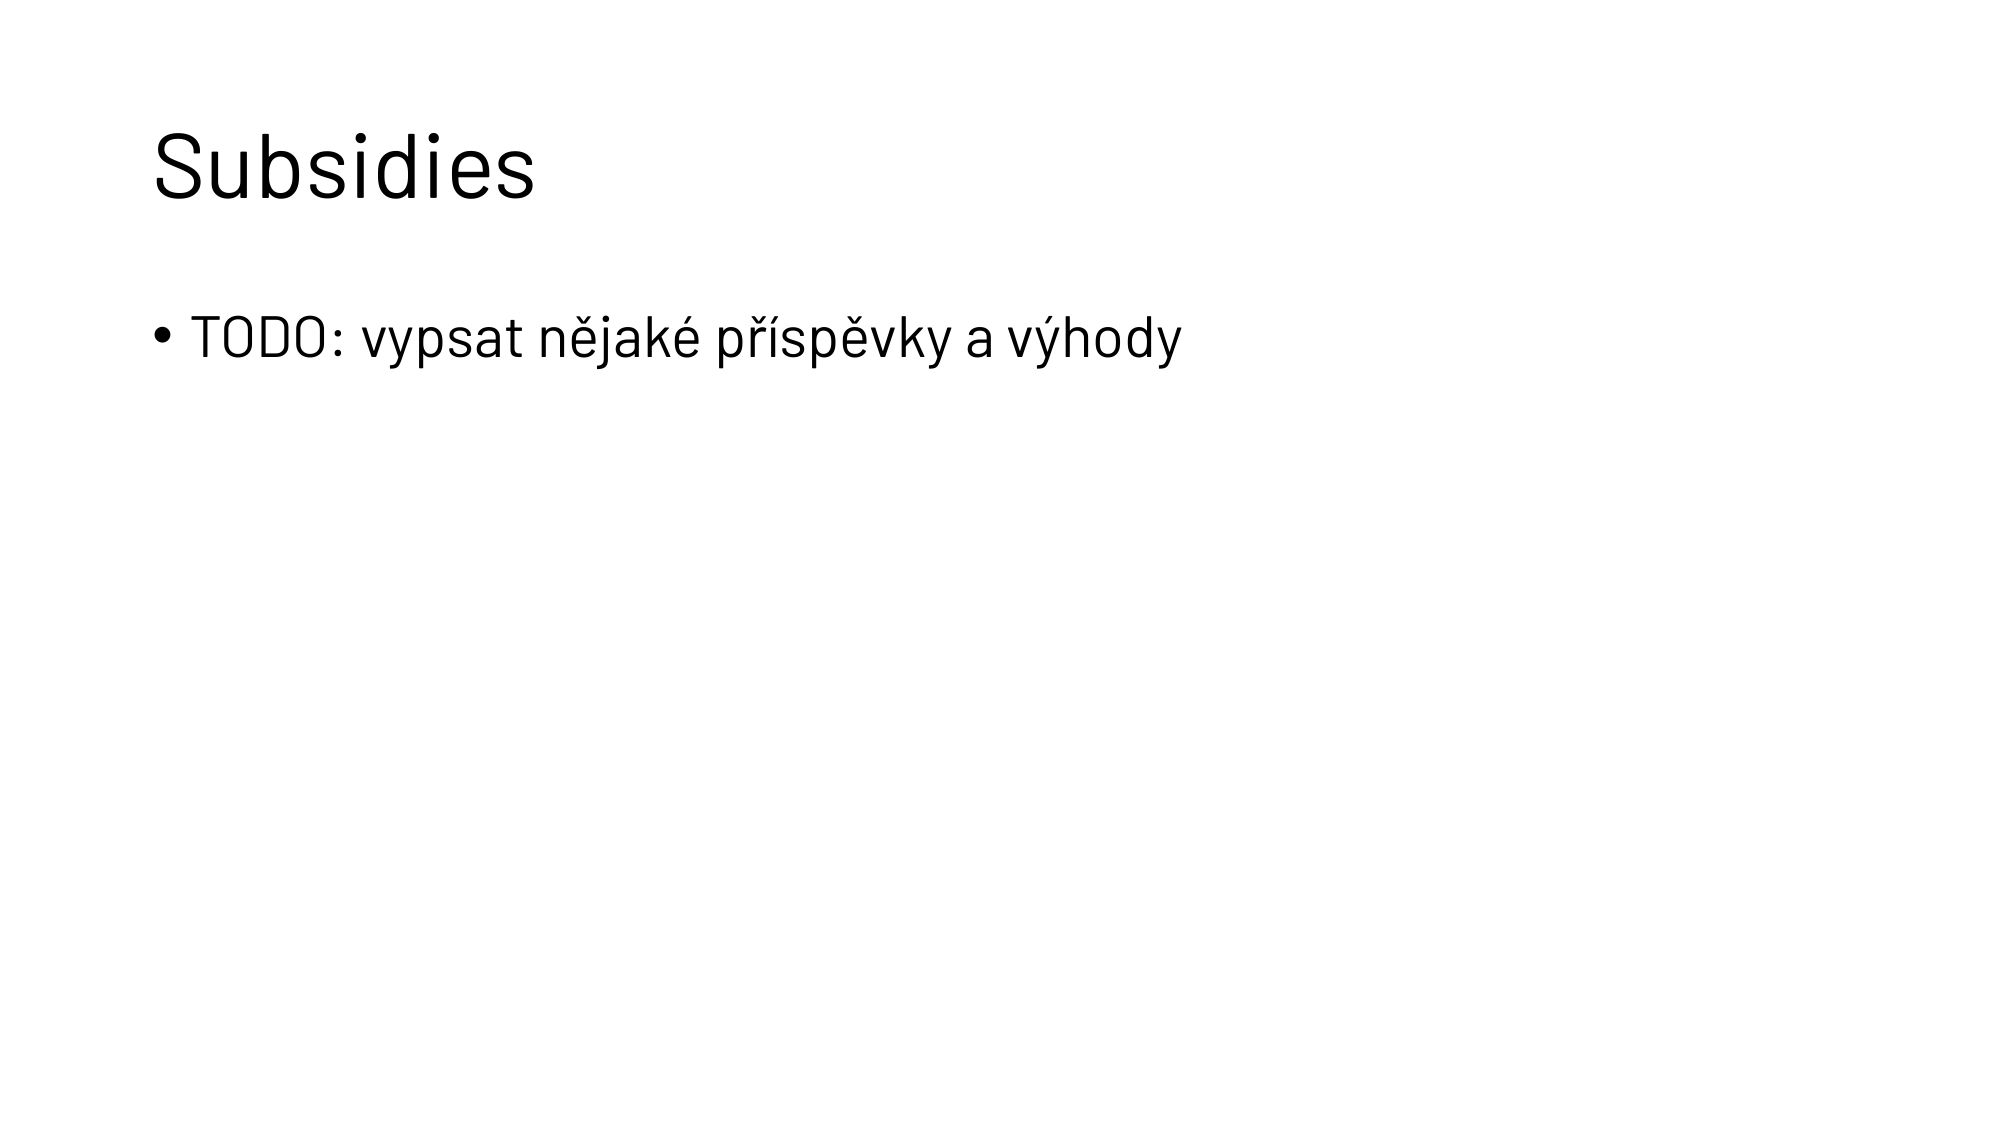

# Subsidies
TODO: vypsat nějaké příspěvky a výhody